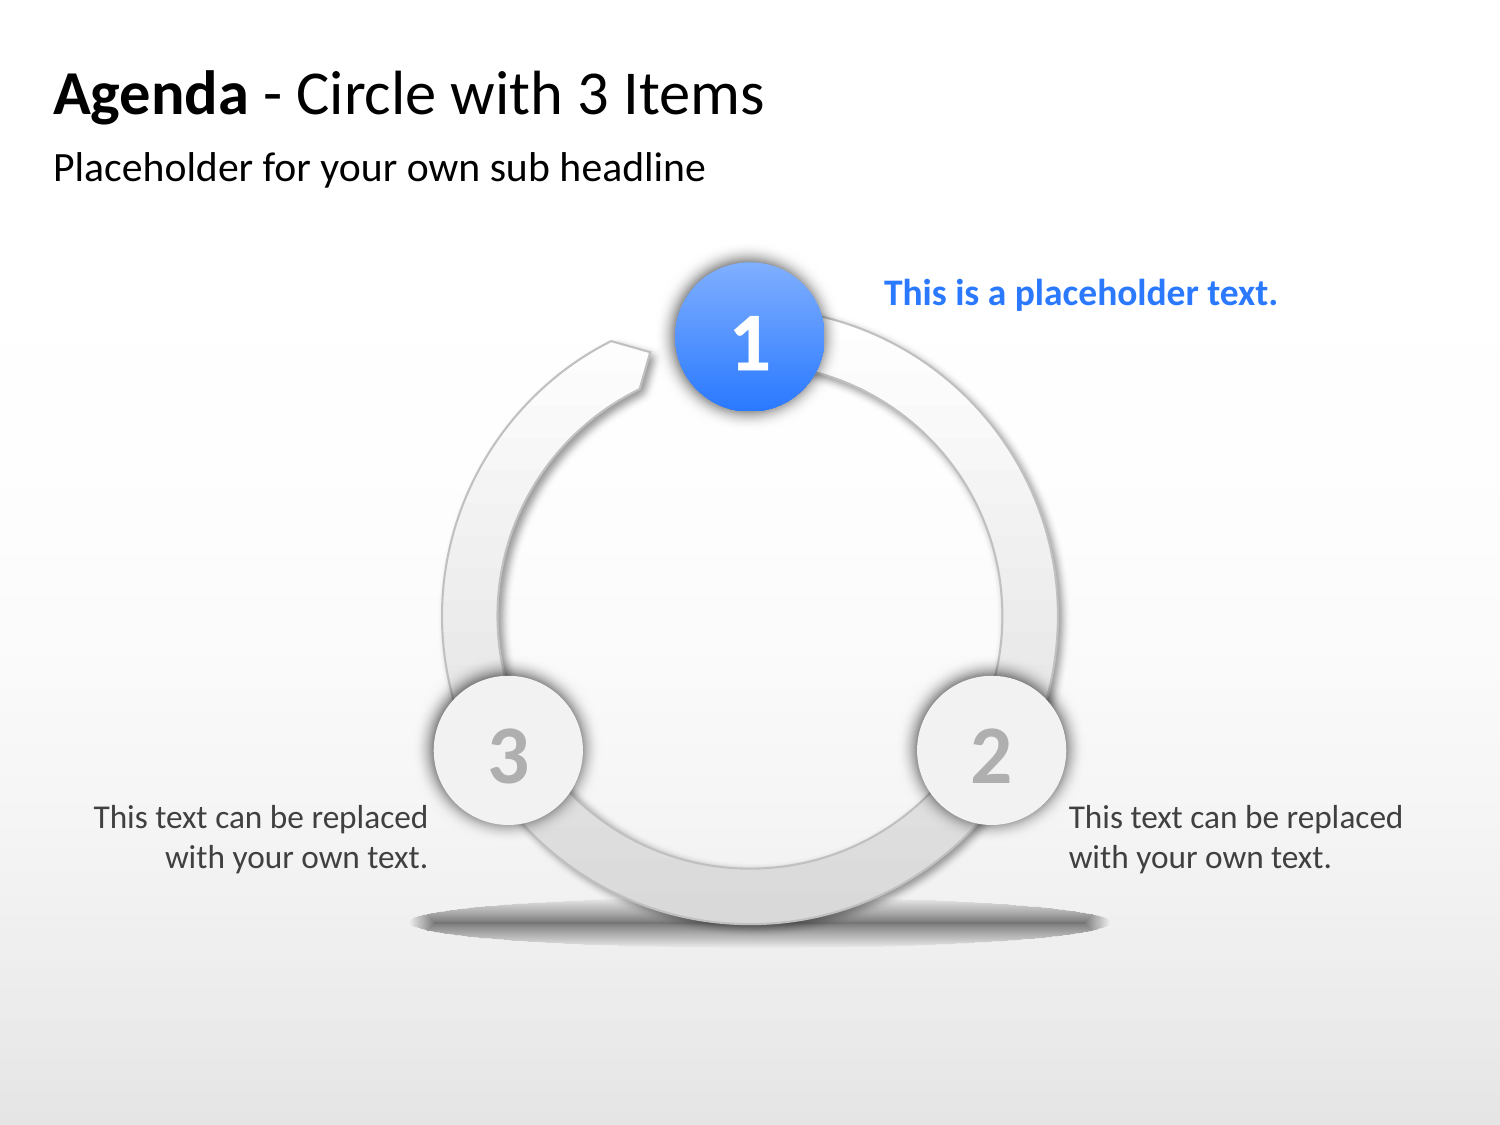

# Agenda - Circle with 3 Items
Placeholder for your own sub headline
1
This is a placeholder text.

3
This text can be replaced with your own text.
2
This text can be replaced with your own text.